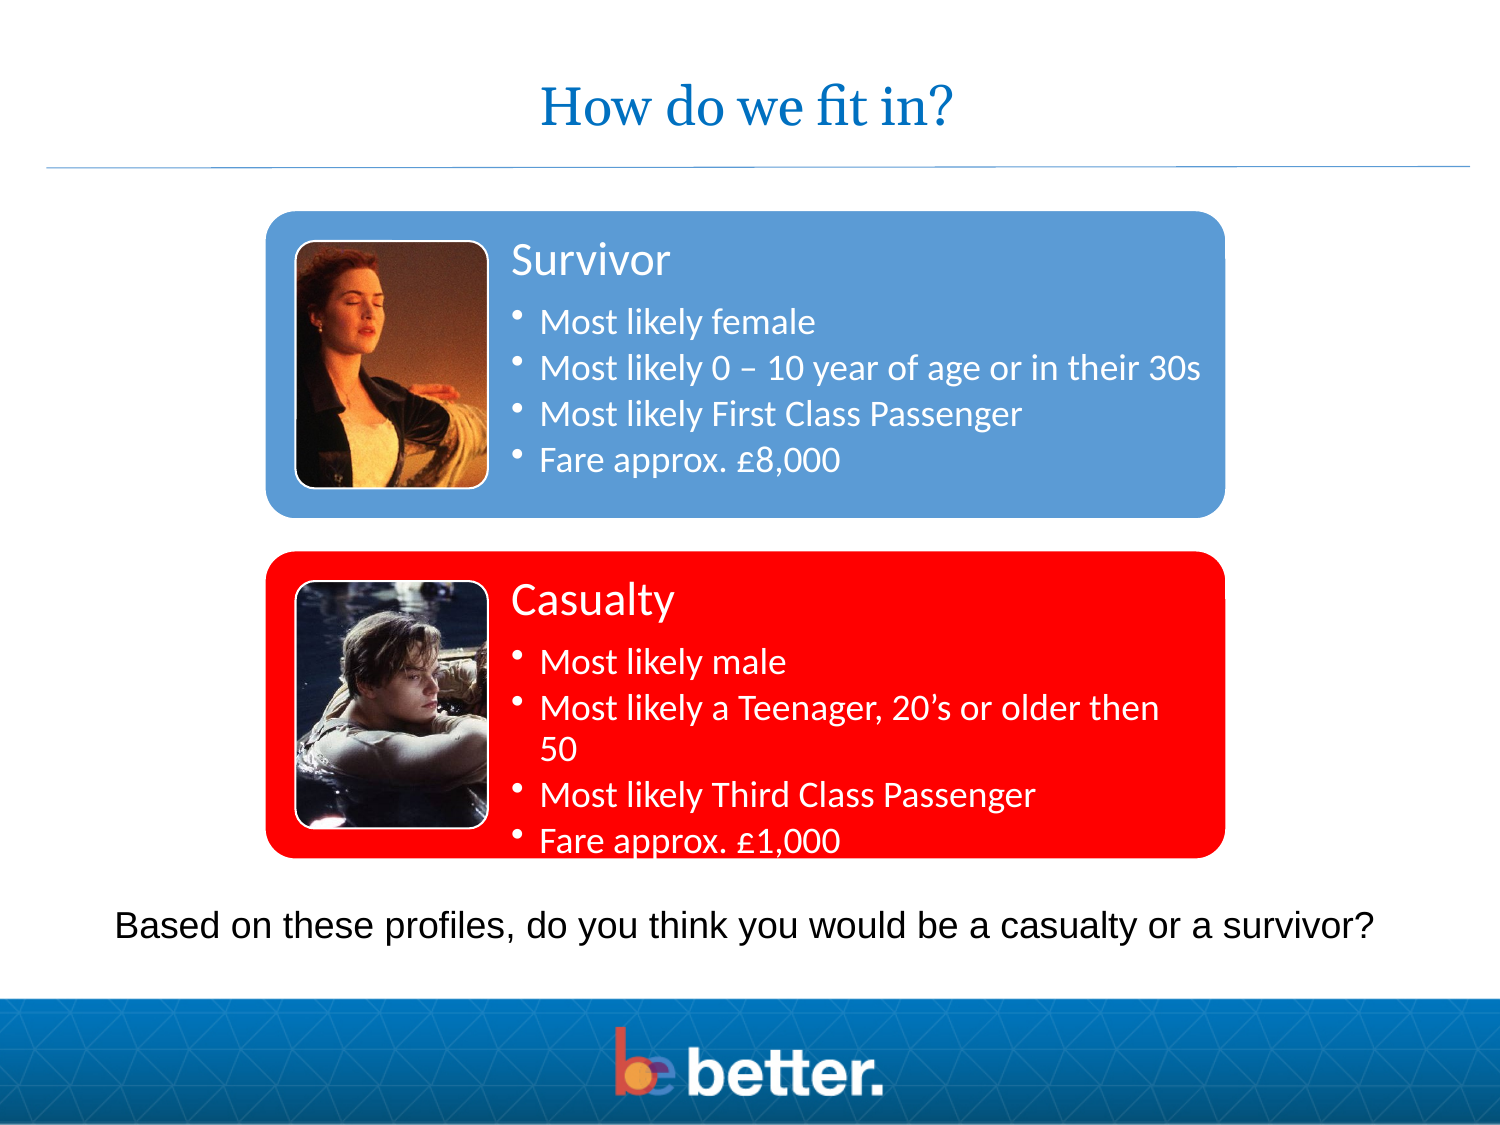

How do we fit in?
Survivor
Most likely female
Most likely 0 – 10 year of age or in their 30s
Most likely First Class Passenger
Fare approx. £8,000
Casualty
Most likely male
Most likely a Teenager, 20’s or older then 50
Most likely Third Class Passenger
Fare approx. £1,000
Based on these profiles, do you think you would be a casualty or a survivor?